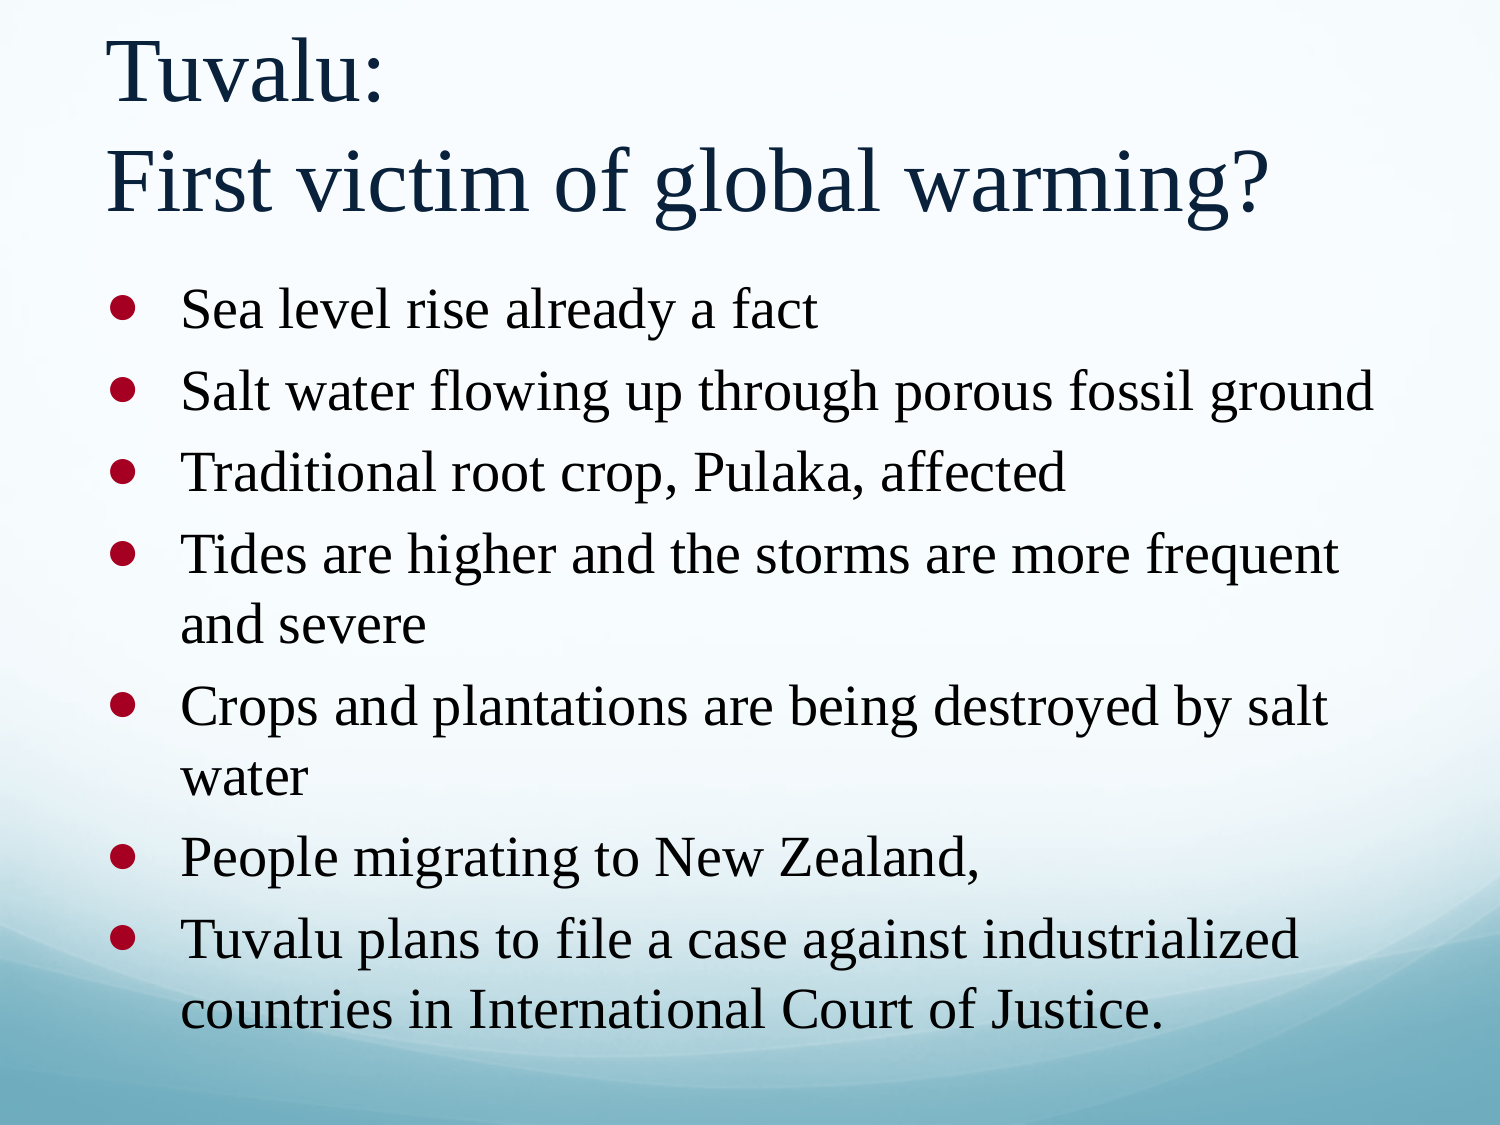

# Tuvalu: First victim of global warming?
Sea level rise already a fact
Salt water flowing up through porous fossil ground
Traditional root crop, Pulaka, affected
Tides are higher and the storms are more frequent and severe
Crops and plantations are being destroyed by salt water
People migrating to New Zealand,
Tuvalu plans to file a case against industrialized countries in International Court of Justice.